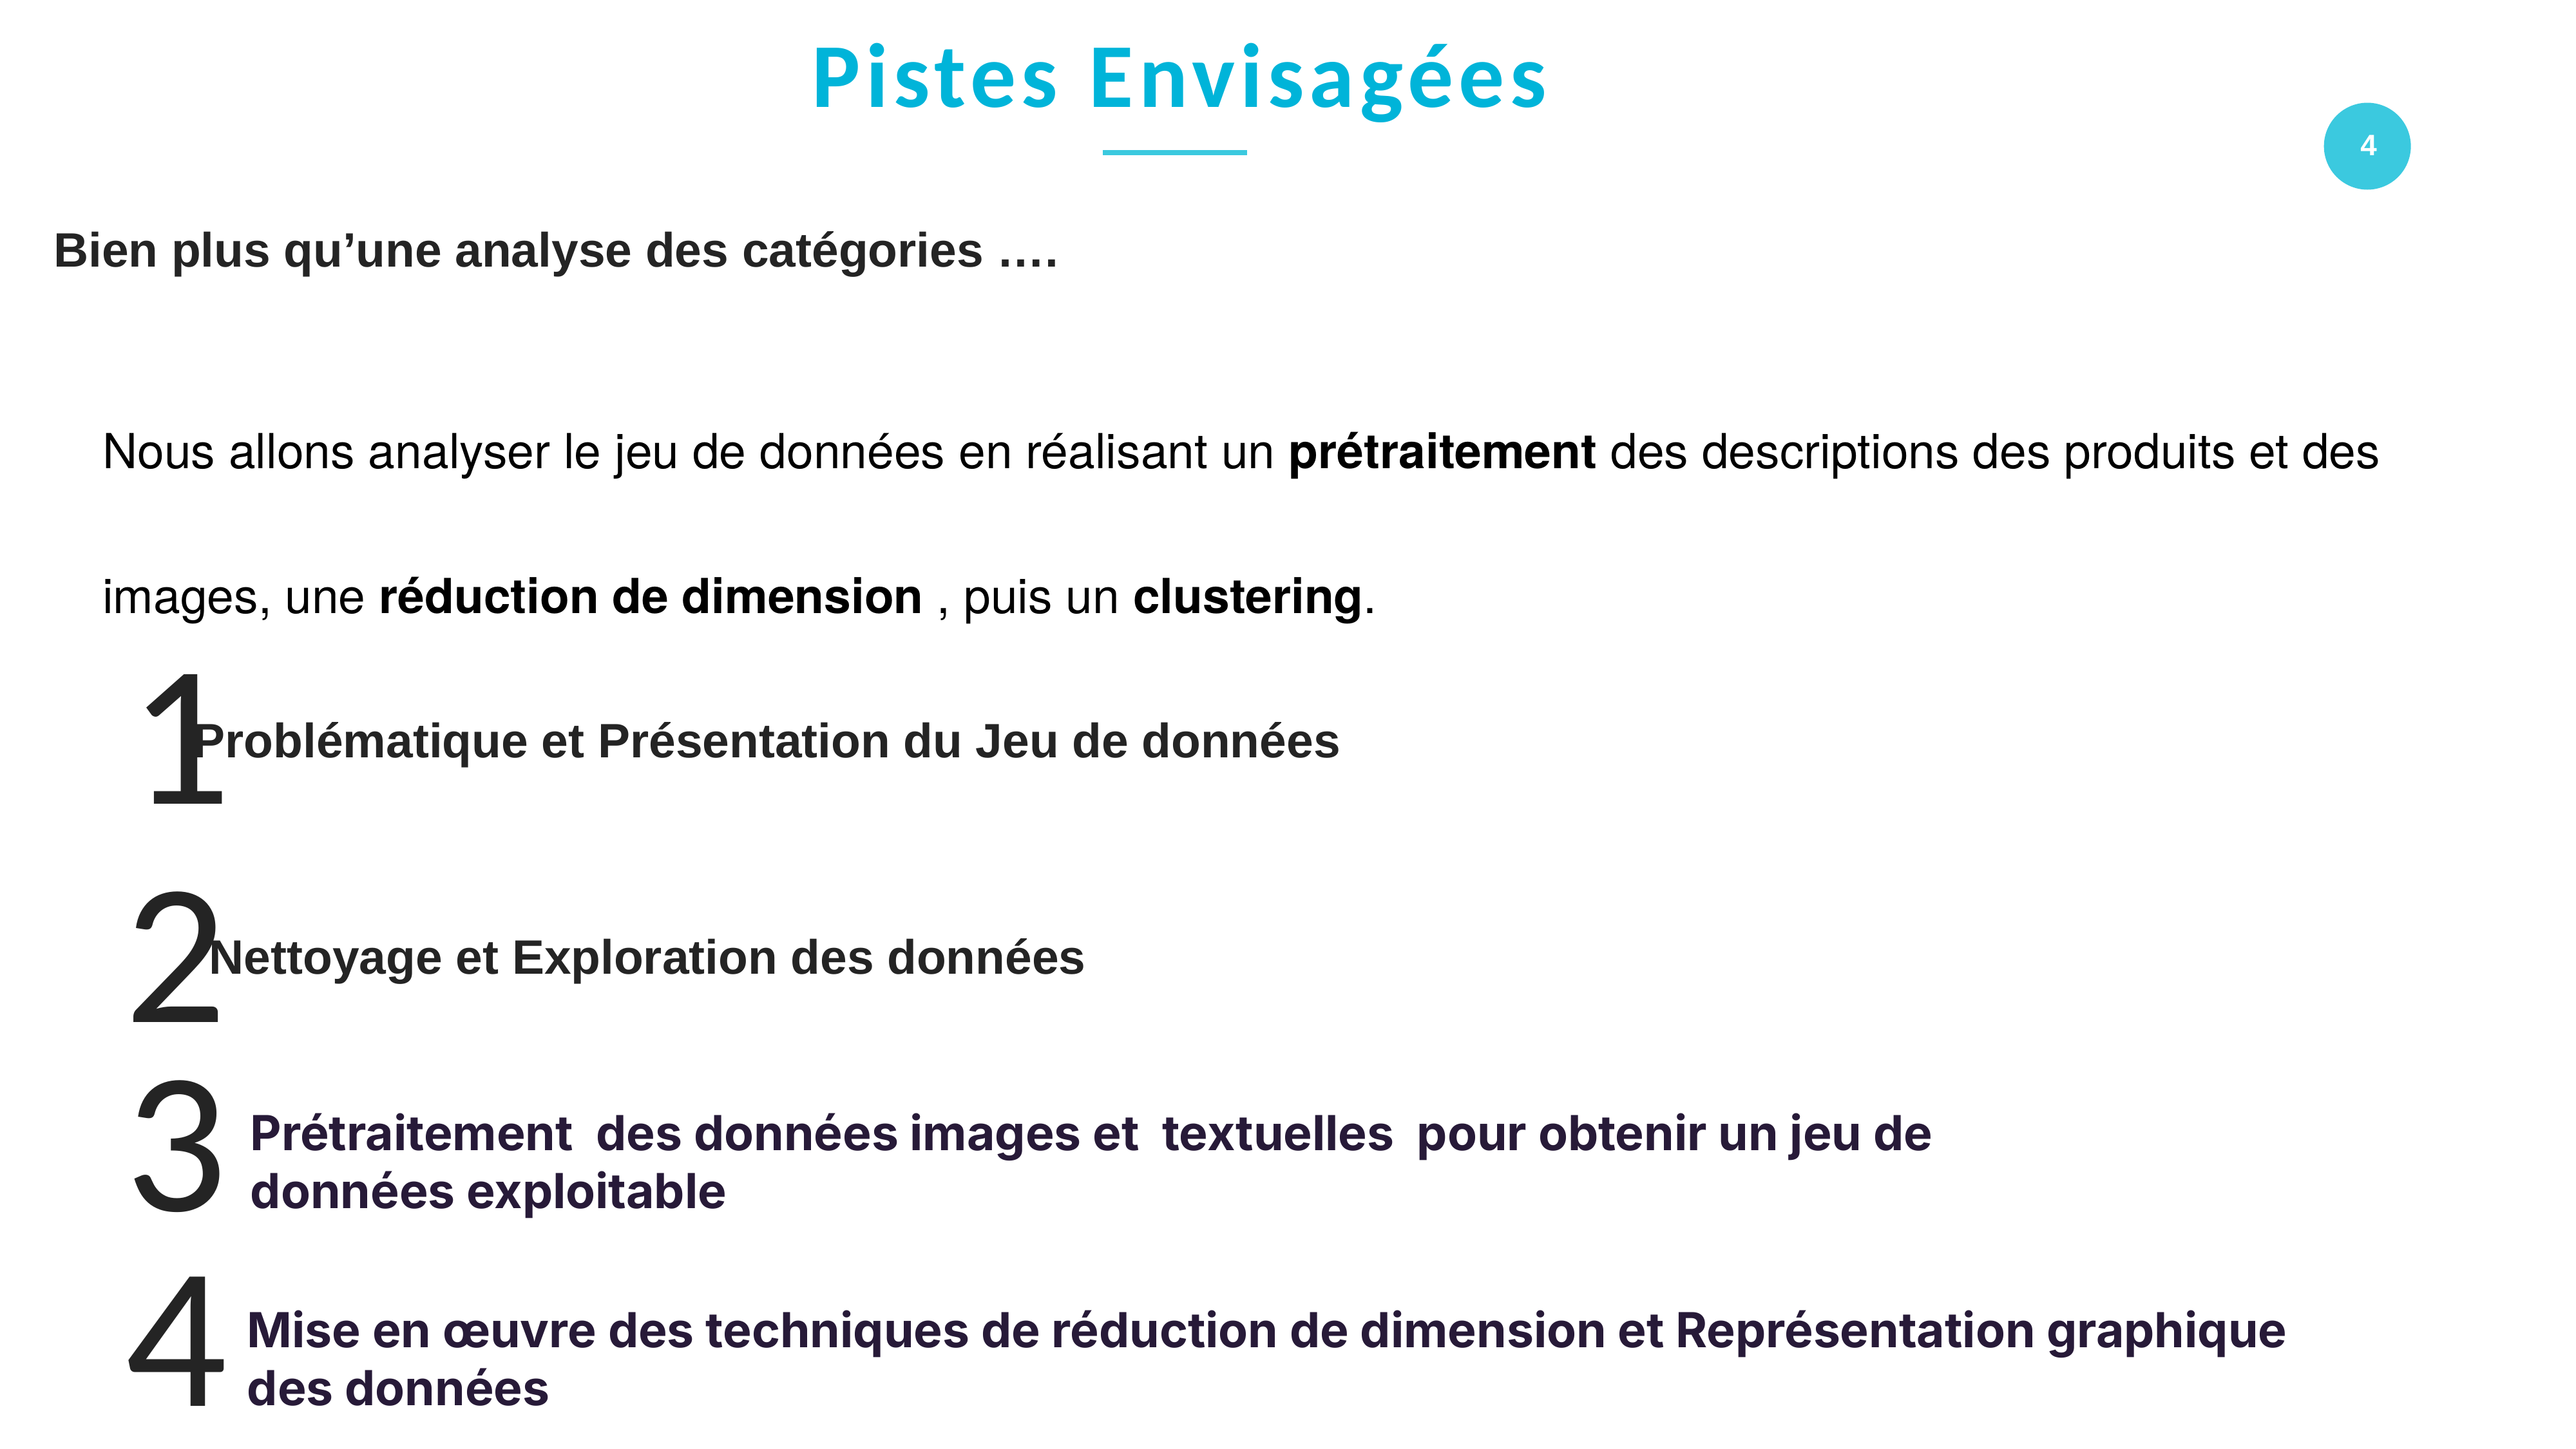

Pistes Envisagées
Bien plus qu’une analyse des catégories ….
Nous allons analyser le jeu de données en réalisant un prétraitement des descriptions des produits et des images, une réduction de dimension , puis un clustering.

1
Problématique et Présentation du Jeu de données
2
Nettoyage et Exploration des données
3
Prétraitement  des données images et  textuelles  pour obtenir un jeu de données exploitable
4
Mise en œuvre des techniques de réduction de dimension et Représentation graphique des données